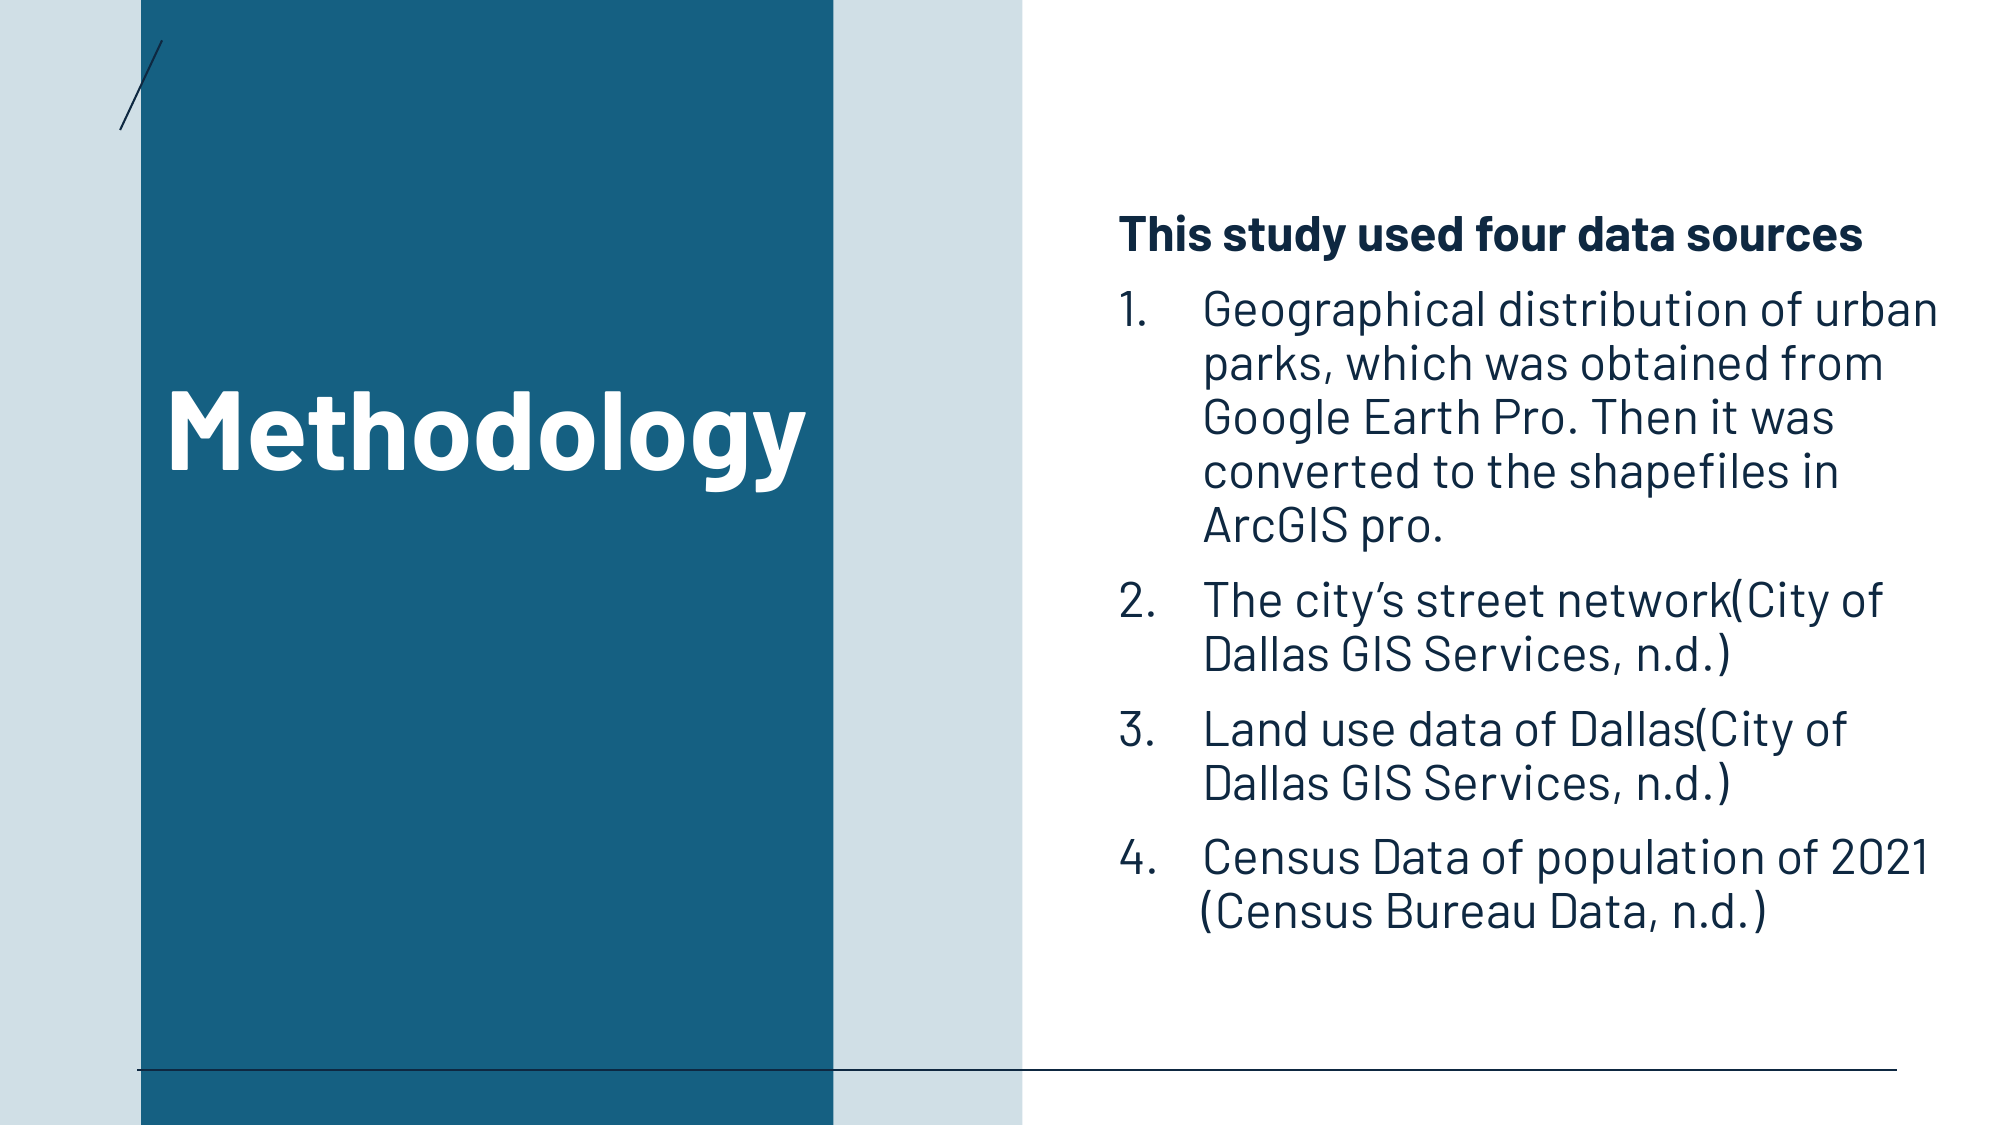

# Methodology
This study used four data sources
Geographical distribution of urban parks, which was obtained from Google Earth Pro. Then it was converted to the shapefiles in ArcGIS pro.
The city’s street network(City of Dallas GIS Services, n.d.)
Land use data of Dallas(City of Dallas GIS Services, n.d.)
Census Data of population of 2021 (Census Bureau Data, n.d.)